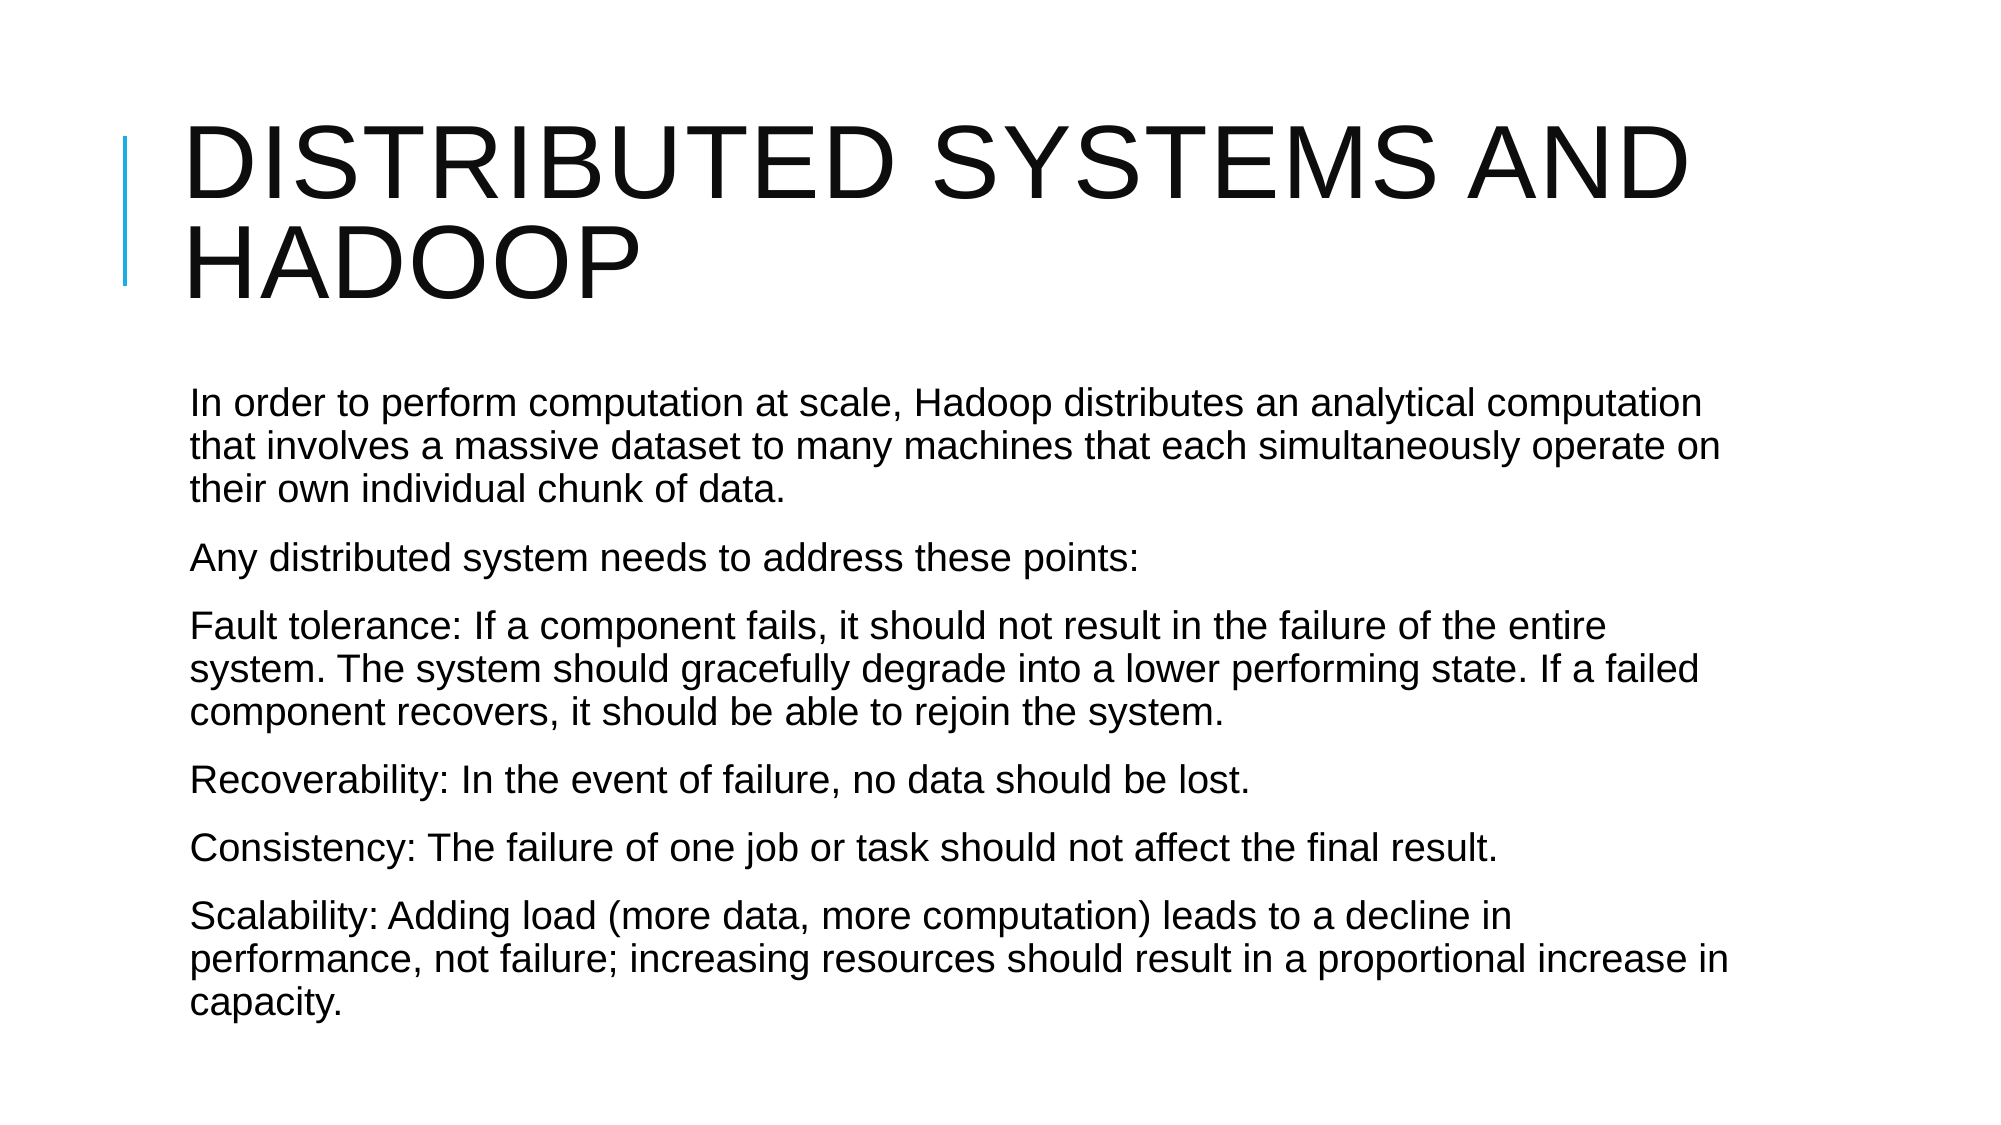

# Distributed systems and hadoop
In order to perform computation at scale, Hadoop distributes an analytical computation that involves a massive dataset to many machines that each simultaneously operate on their own individual chunk of data.
Any distributed system needs to address these points:
Fault tolerance: If a component fails, it should not result in the failure of the entire system. The system should gracefully degrade into a lower performing state. If a failed component recovers, it should be able to rejoin the system.
Recoverability: In the event of failure, no data should be lost.
Consistency: The failure of one job or task should not affect the final result.
Scalability: Adding load (more data, more computation) leads to a decline in performance, not failure; increasing resources should result in a proportional increase in capacity.